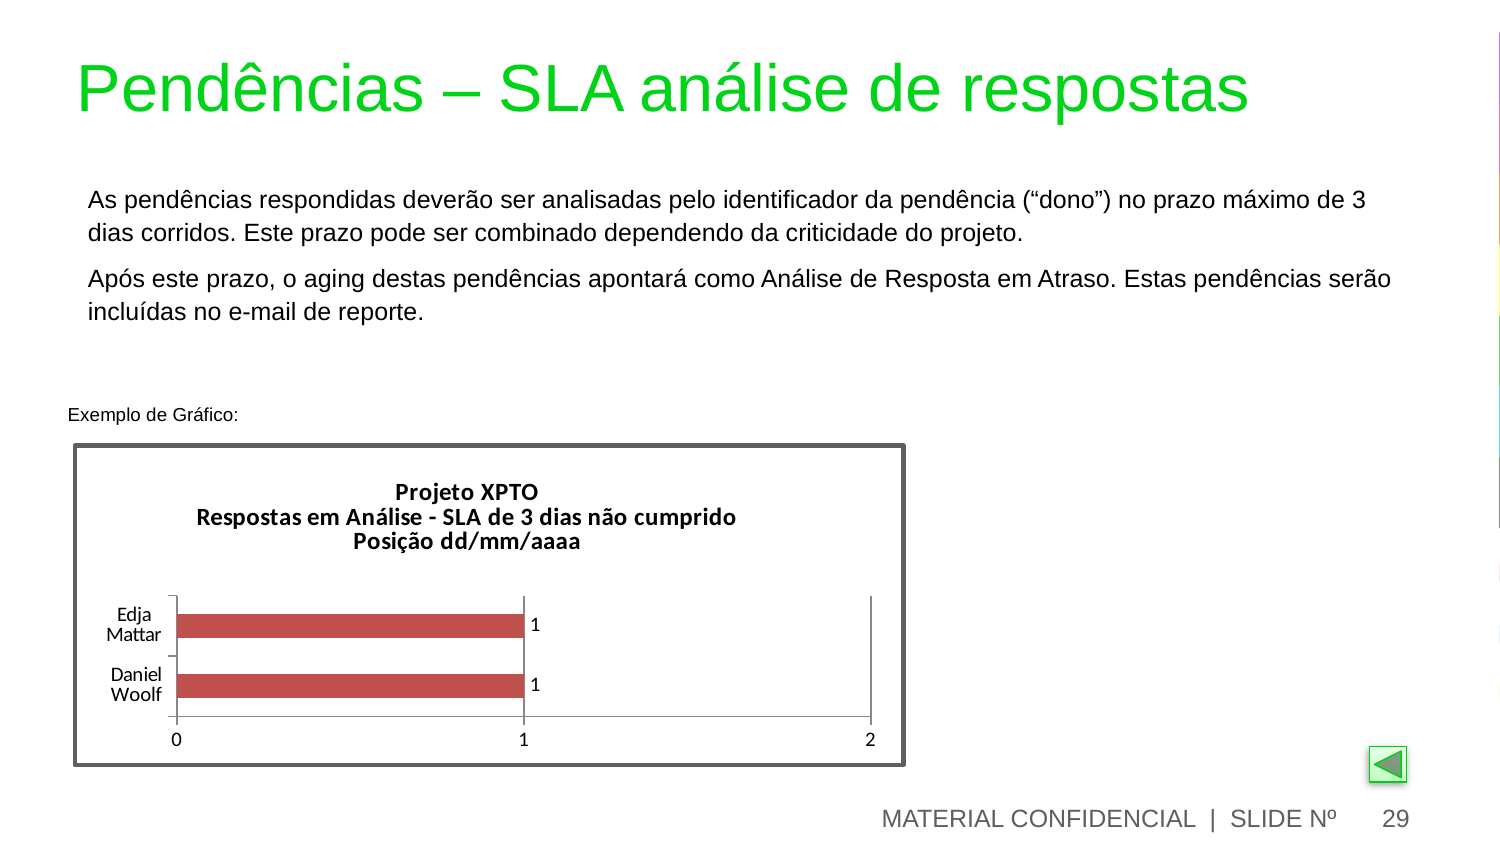

# Pendências – SLA análise de respostas
As pendências respondidas deverão ser analisadas pelo identificador da pendência (“dono”) no prazo máximo de 3 dias corridos. Este prazo pode ser combinado dependendo da criticidade do projeto.
Após este prazo, o aging destas pendências apontará como Análise de Resposta em Atraso. Estas pendências serão incluídas no e-mail de reporte.
Exemplo de Gráfico:

### Chart: Projeto XPTO
Respostas em Análise - SLA de 3 dias não cumprido
Posição dd/mm/aaaa

| Category | Total |
|---|---|
| Daniel Woolf | 1.0 |
| Edja Mattar | 1.0 |
MATERIAL CONFIDENCIAL  |  SLIDE Nº
29